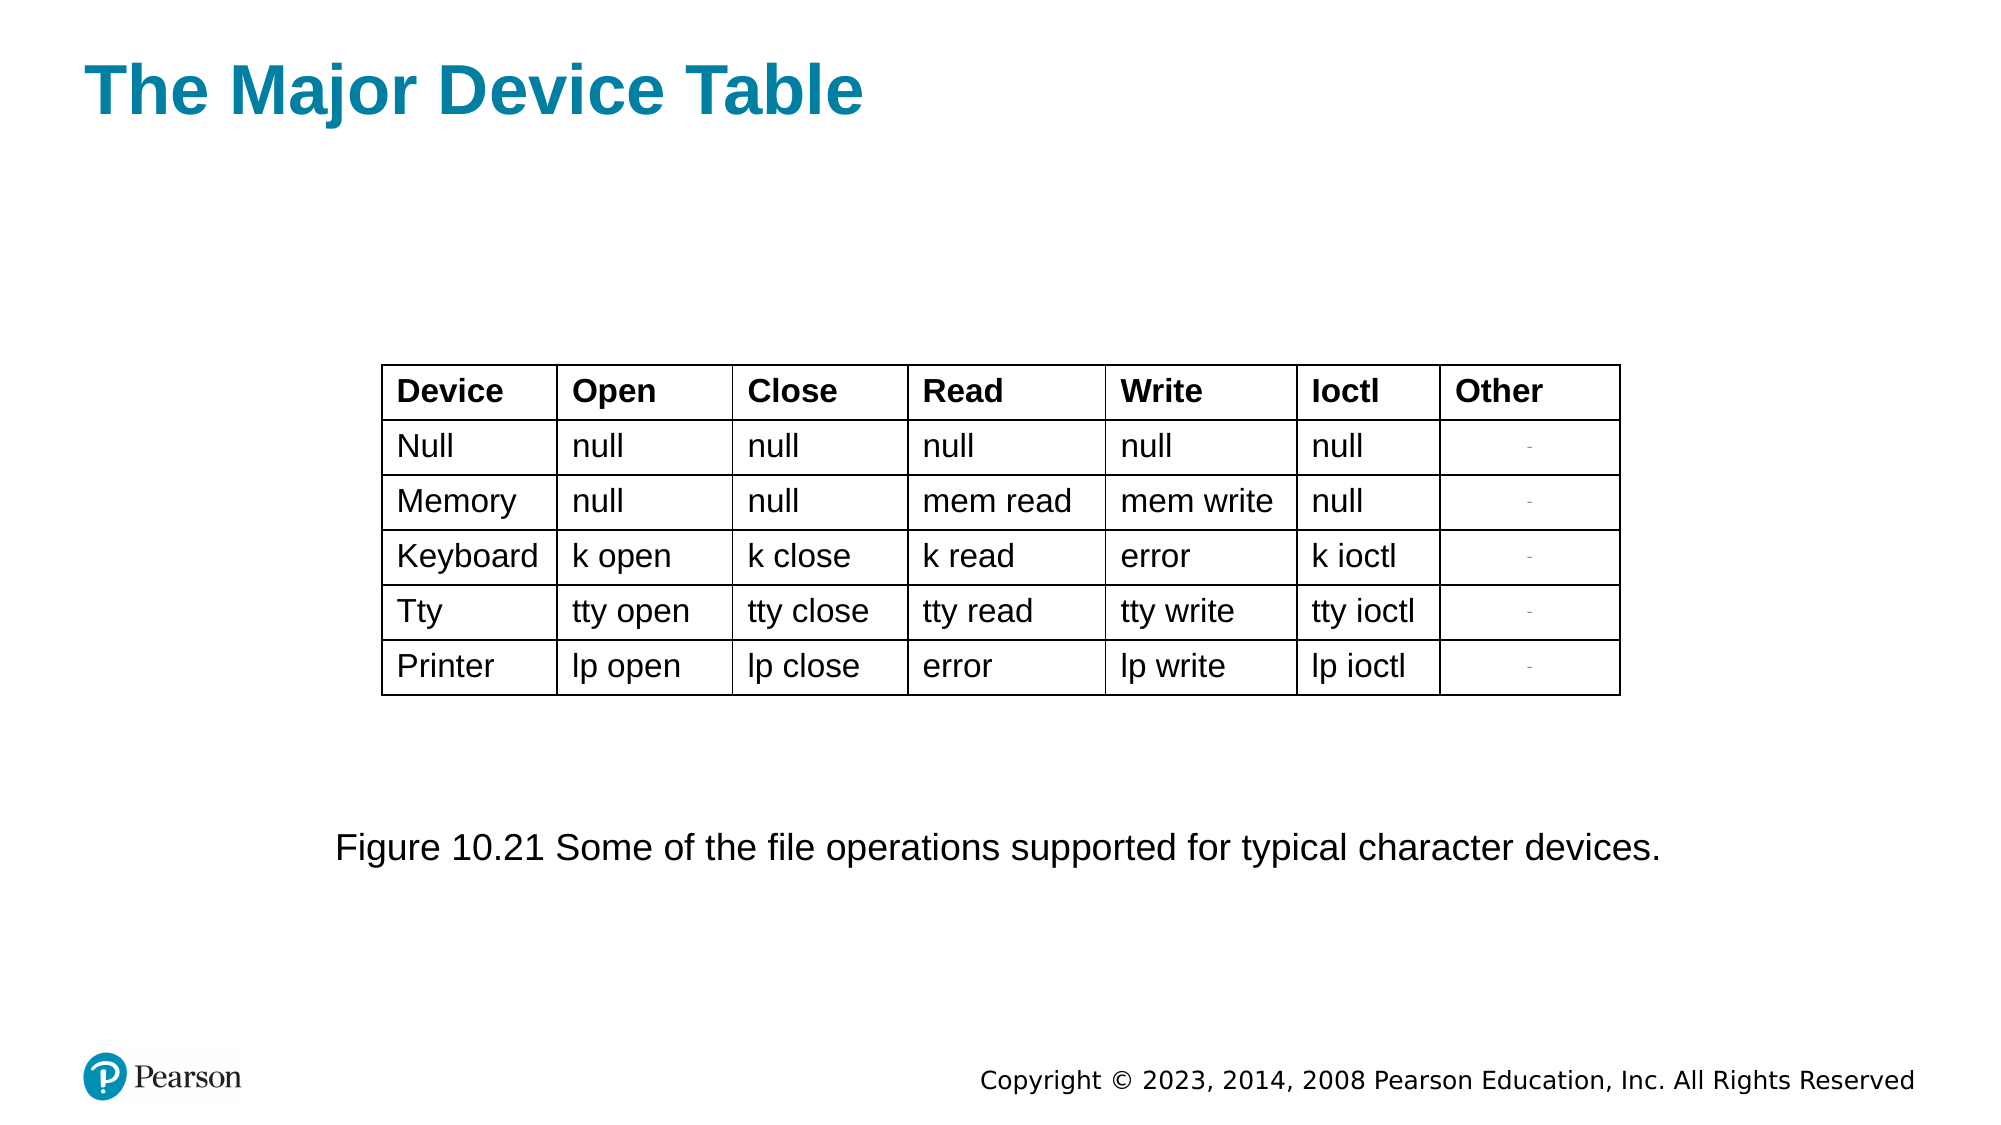

# The Major Device Table
| Device | Open | Close | Read | Write | Ioctl | Other |
| --- | --- | --- | --- | --- | --- | --- |
| Null | null | null | null | null | null | Blank |
| Memory | null | null | mem read | mem write | null | Blank |
| Keyboard | k open | k close | k read | error | k ioctl | Blank |
| Tty | tty open | tty close | tty read | tty write | tty ioctl | Blank |
| Printer | lp open | lp close | error | lp write | lp ioctl | Blank |
Figure 10.21 Some of the file operations supported for typical character devices.